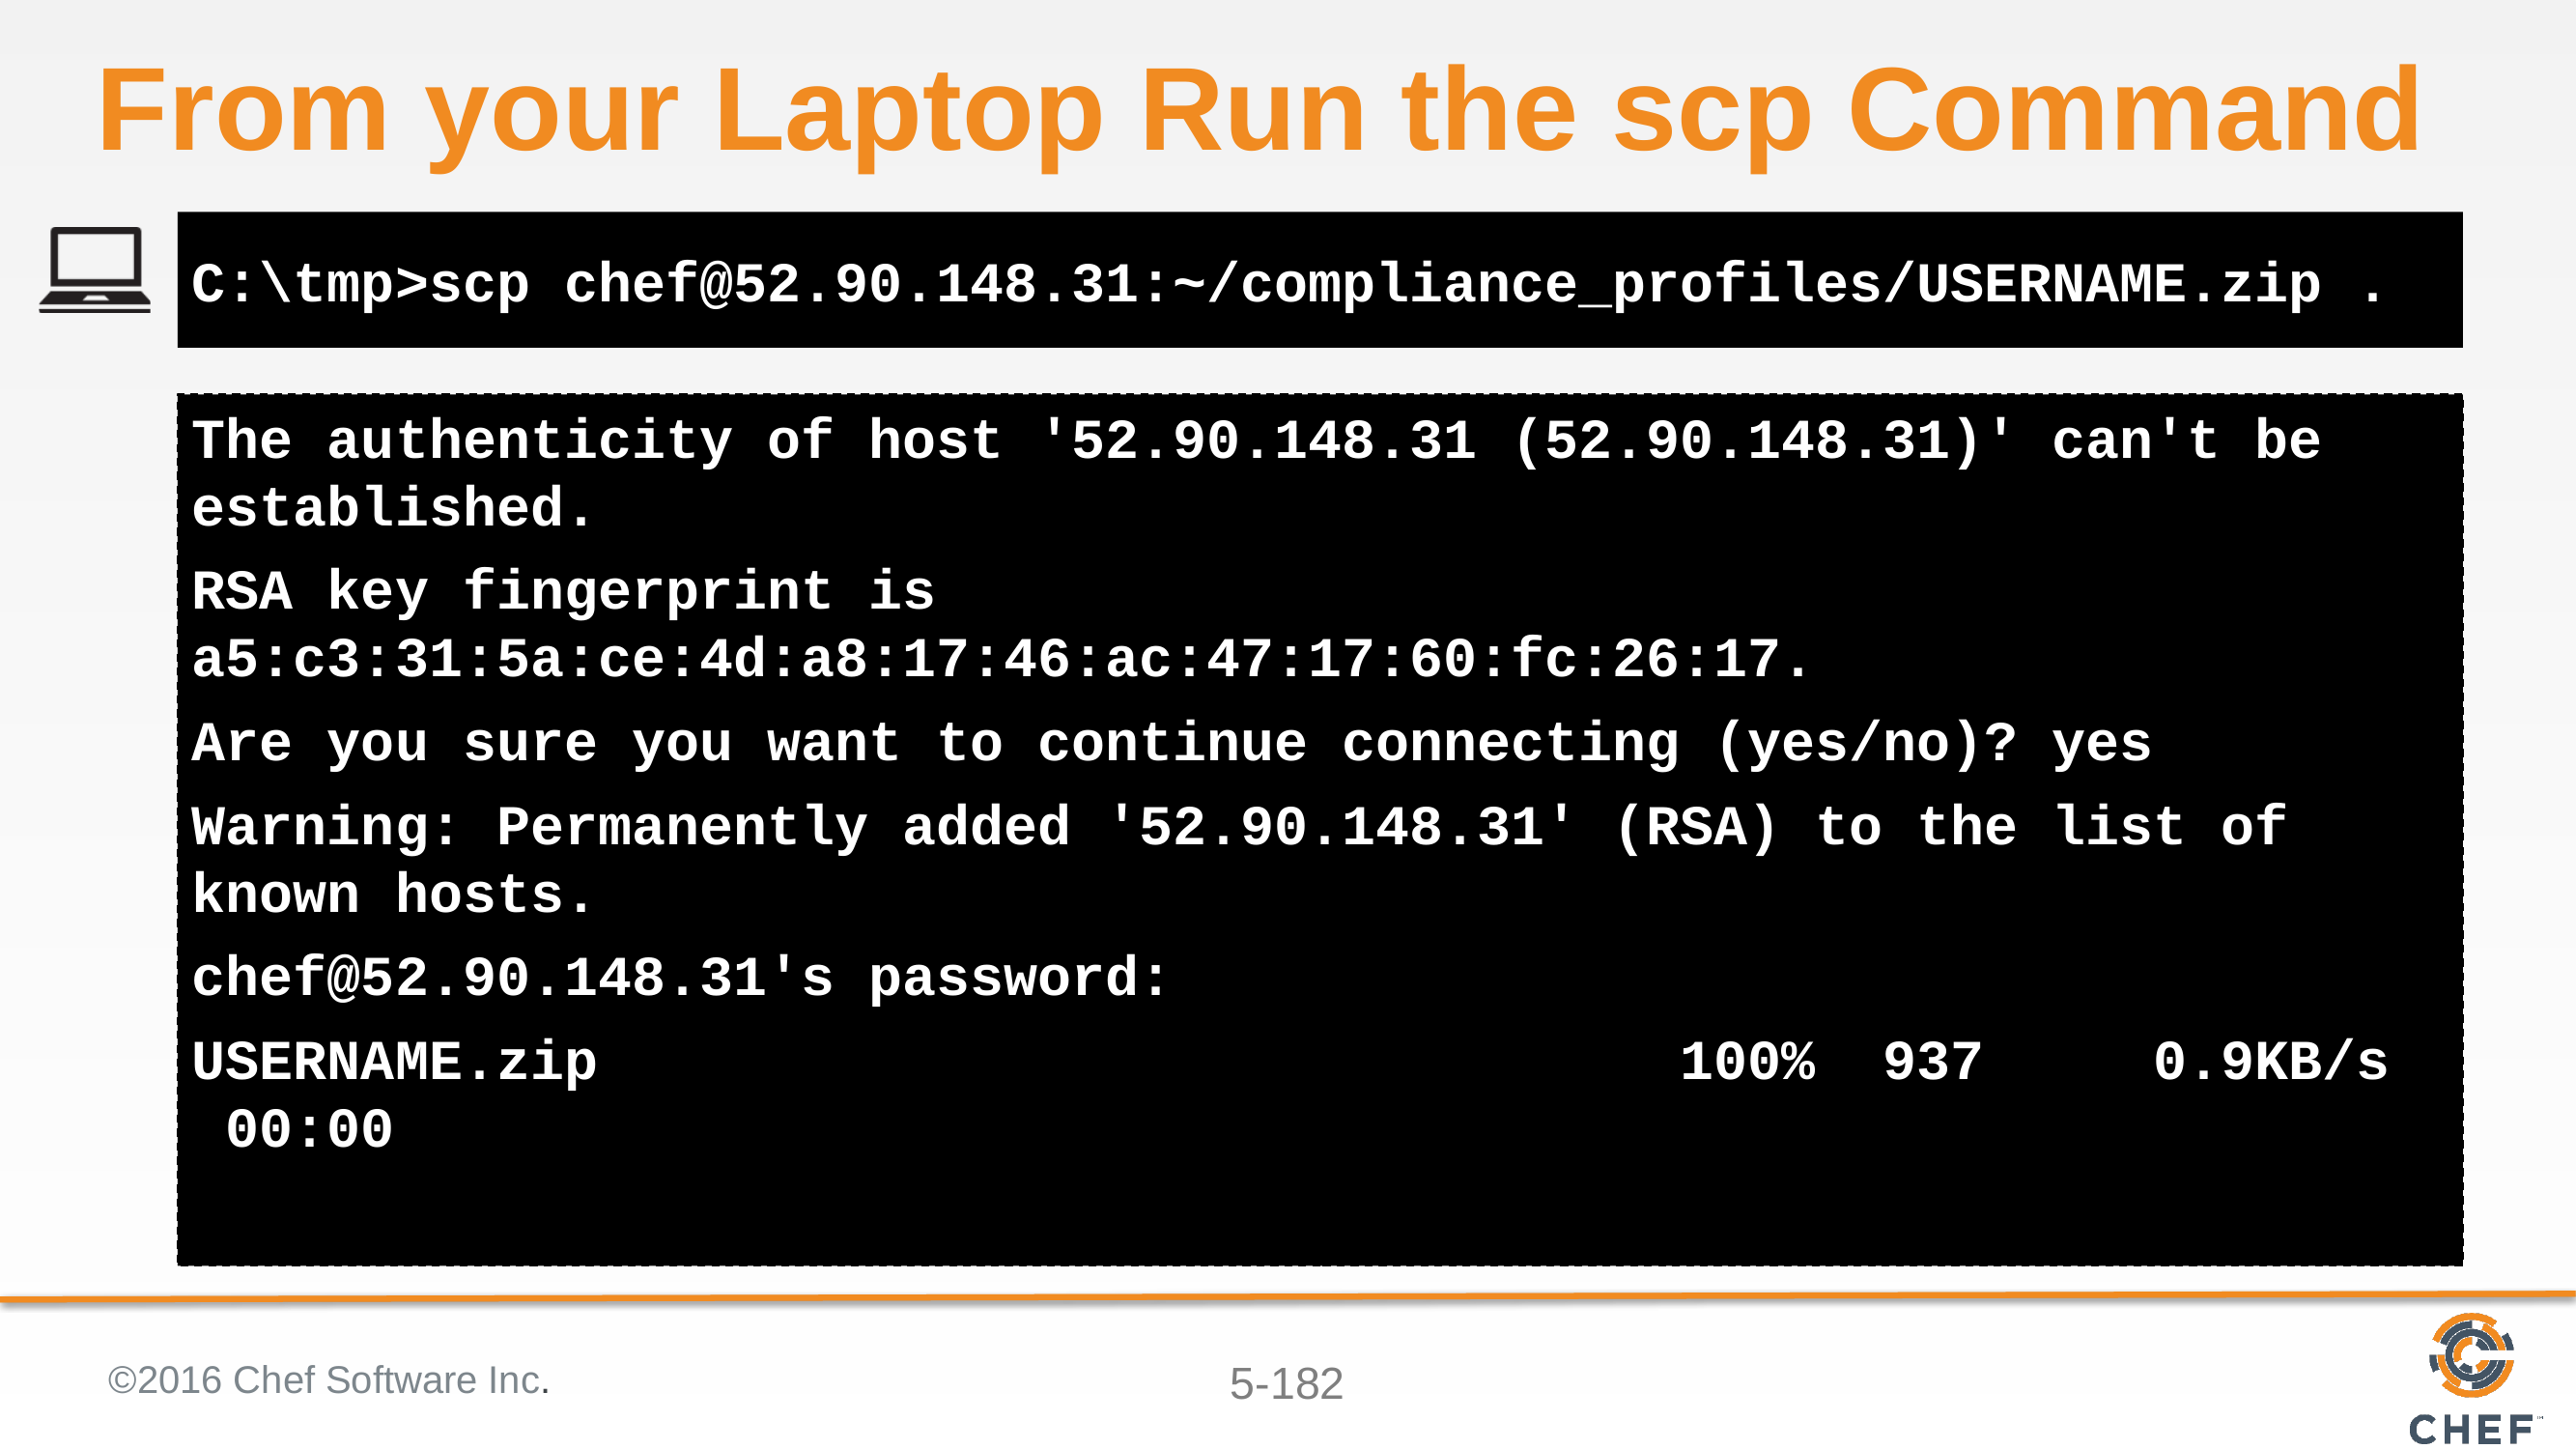

# From your Laptop Run the scp Command
C:\tmp>scp chef@52.90.148.31:~/compliance_profiles/USERNAME.zip .
The authenticity of host '52.90.148.31 (52.90.148.31)' can't be established.
RSA key fingerprint is a5:c3:31:5a:ce:4d:a8:17:46:ac:47:17:60:fc:26:17.
Are you sure you want to continue connecting (yes/no)? yes
Warning: Permanently added '52.90.148.31' (RSA) to the list of known hosts.
chef@52.90.148.31's password:
USERNAME.zip                                100%  937     0.9KB/s   00:00